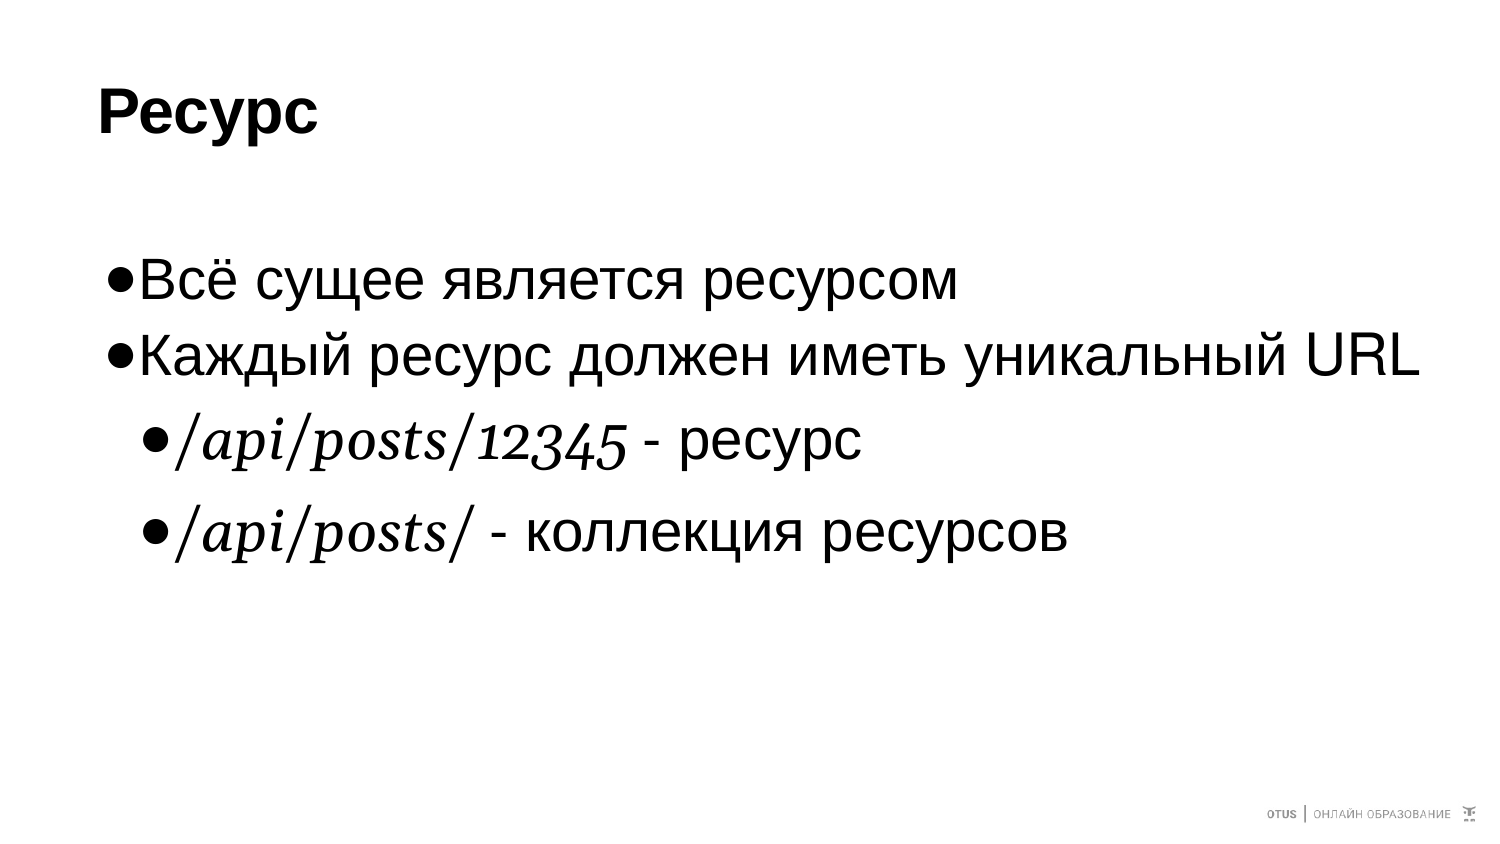

# Ресурс
Всё сущее является ресурсом
Каждый ресурс должен иметь уникальный URL
/api/posts/12345 - ресурс
/api/posts/ - коллекция ресурсов